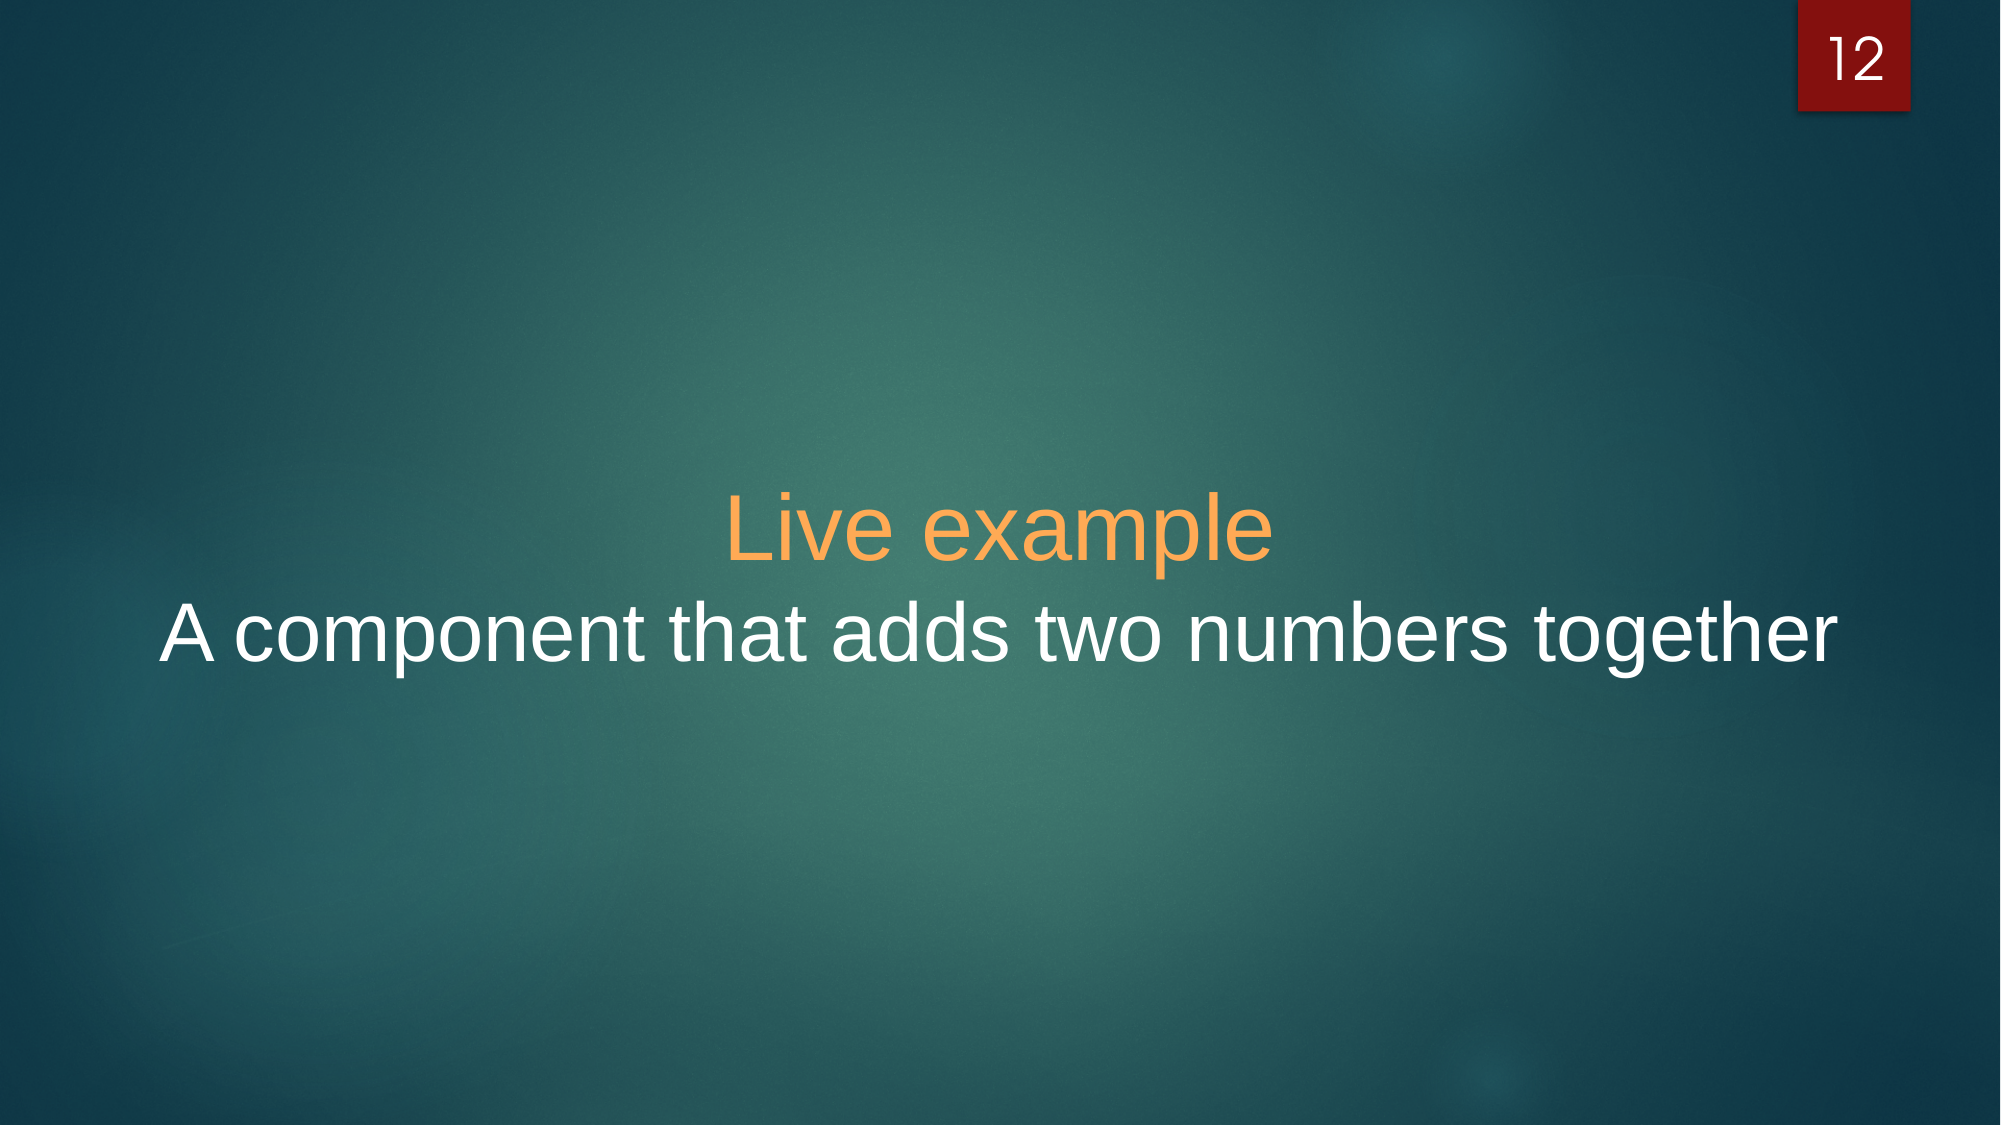

12

Live example
A component that adds two numbers together